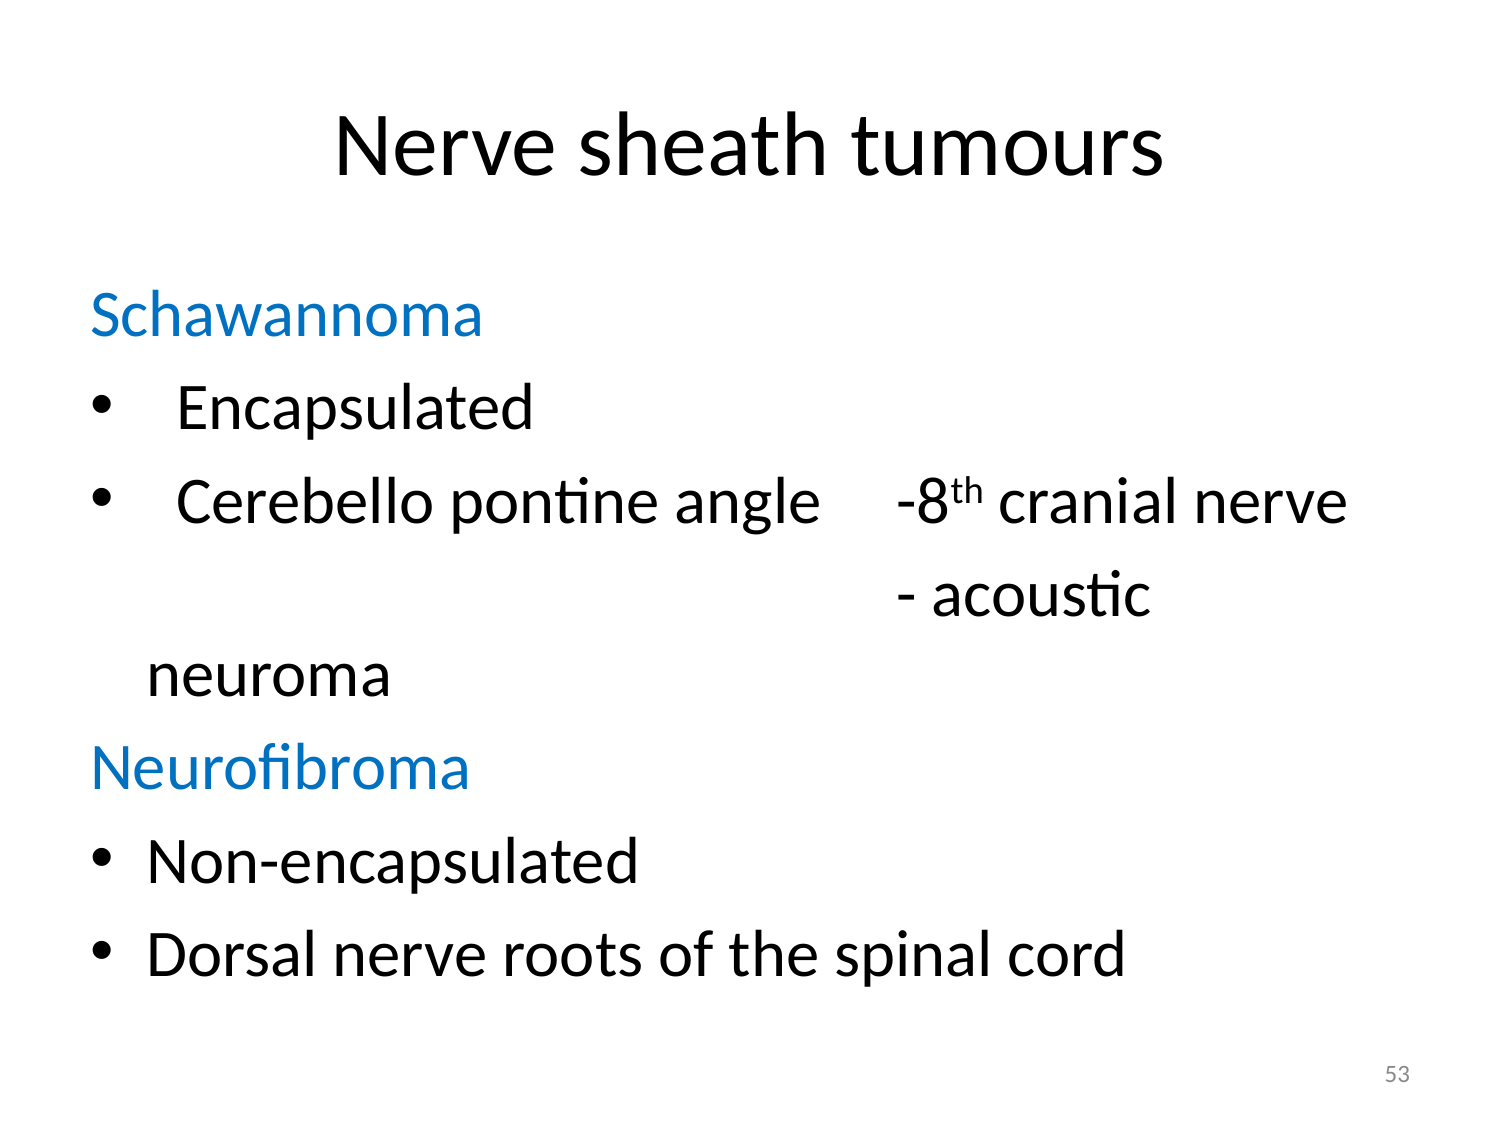

# Nerve sheath tumours
Schawannoma
  Encapsulated
  Cerebello pontine angle 	-8th cranial nerve
                				- acoustic neuroma
Neurofibroma
Non-encapsulated
Dorsal nerve roots of the spinal cord

53